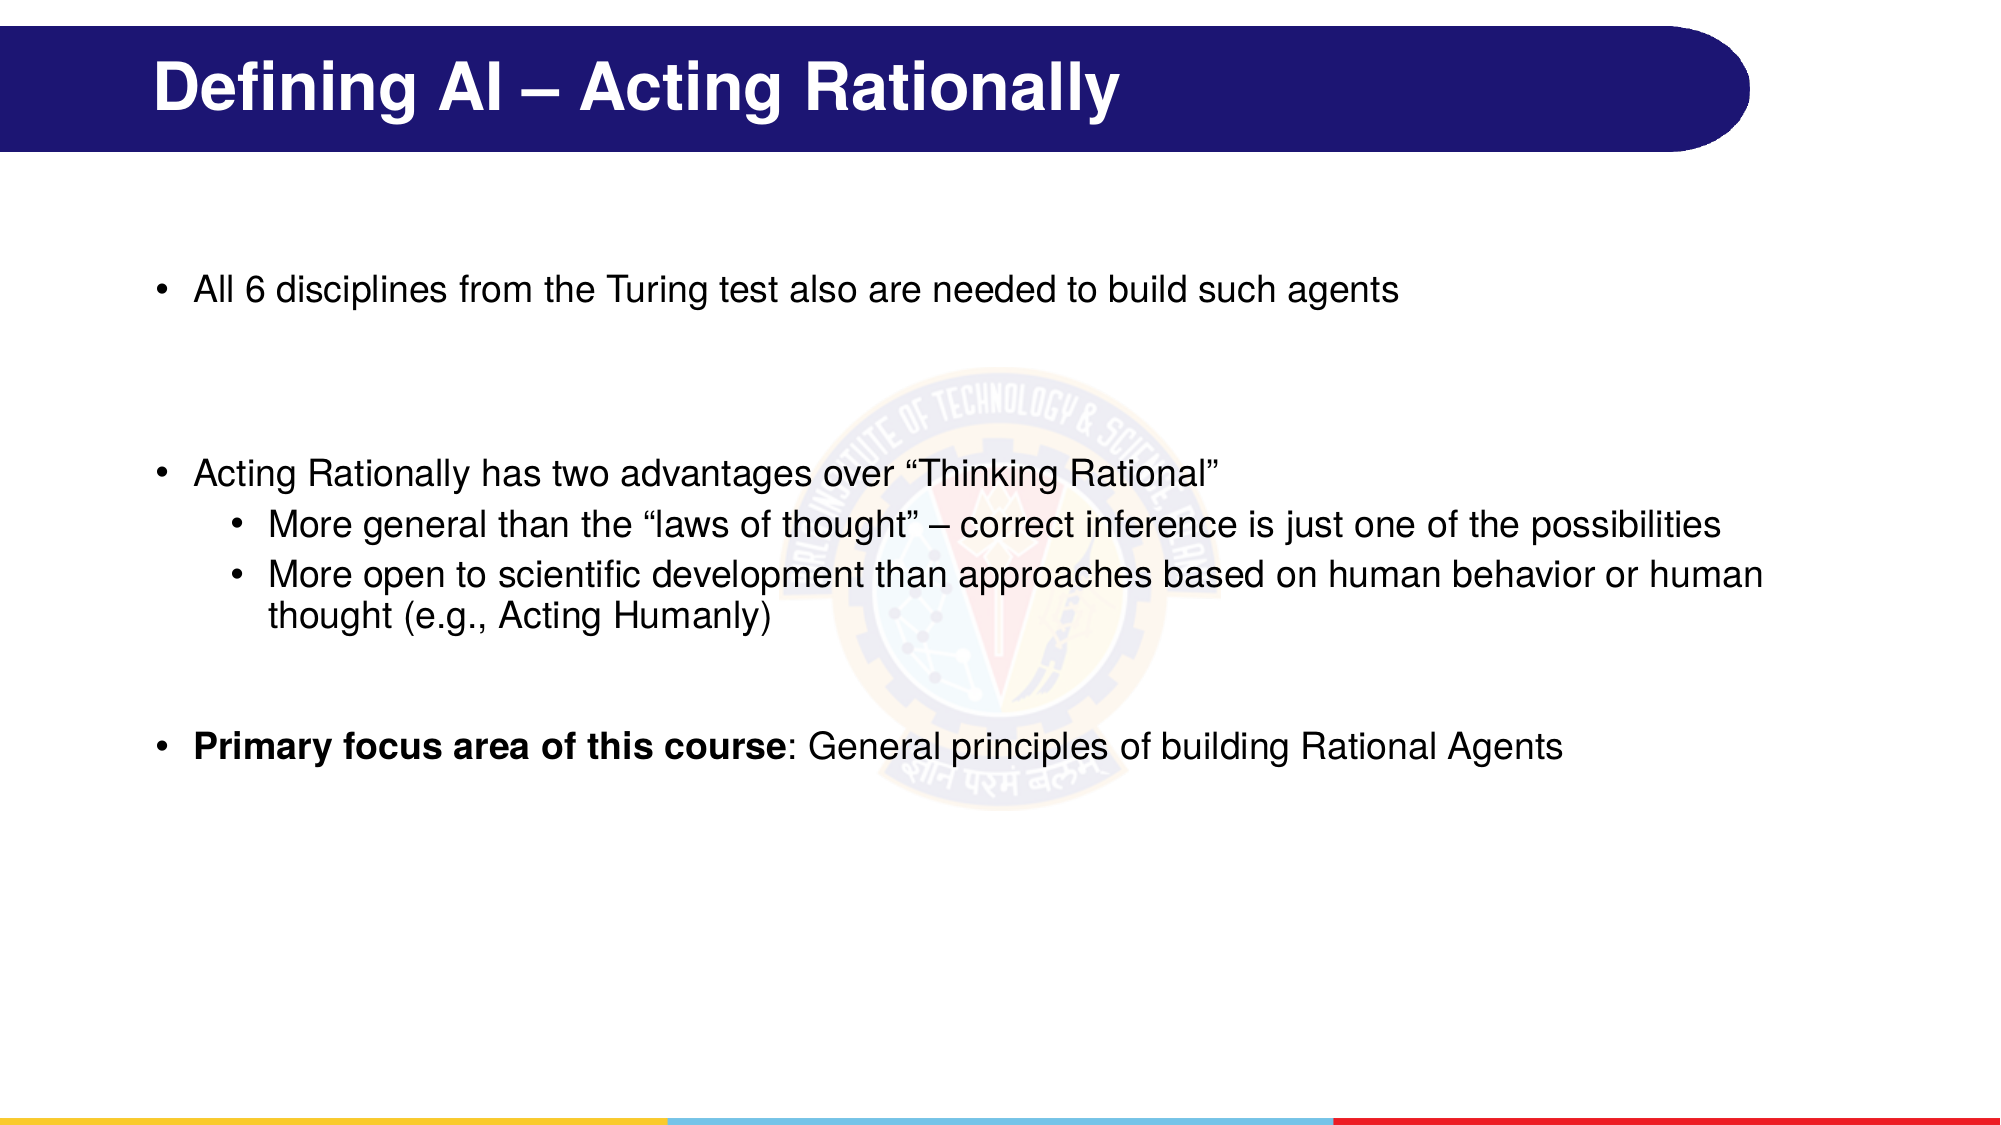

# Defining AI – Acting Rationally

All 6 disciplines from the Turing test also are needed to build such agents

Acting Rationally has two advantages over “Thinking Rational”
More general than the “laws of thought” – correct inference is just one of the possibilities
More open to scientific development than approaches based on human behavior or human thought (e.g., Acting Humanly)

Primary focus area of this course: General principles of building Rational Agents